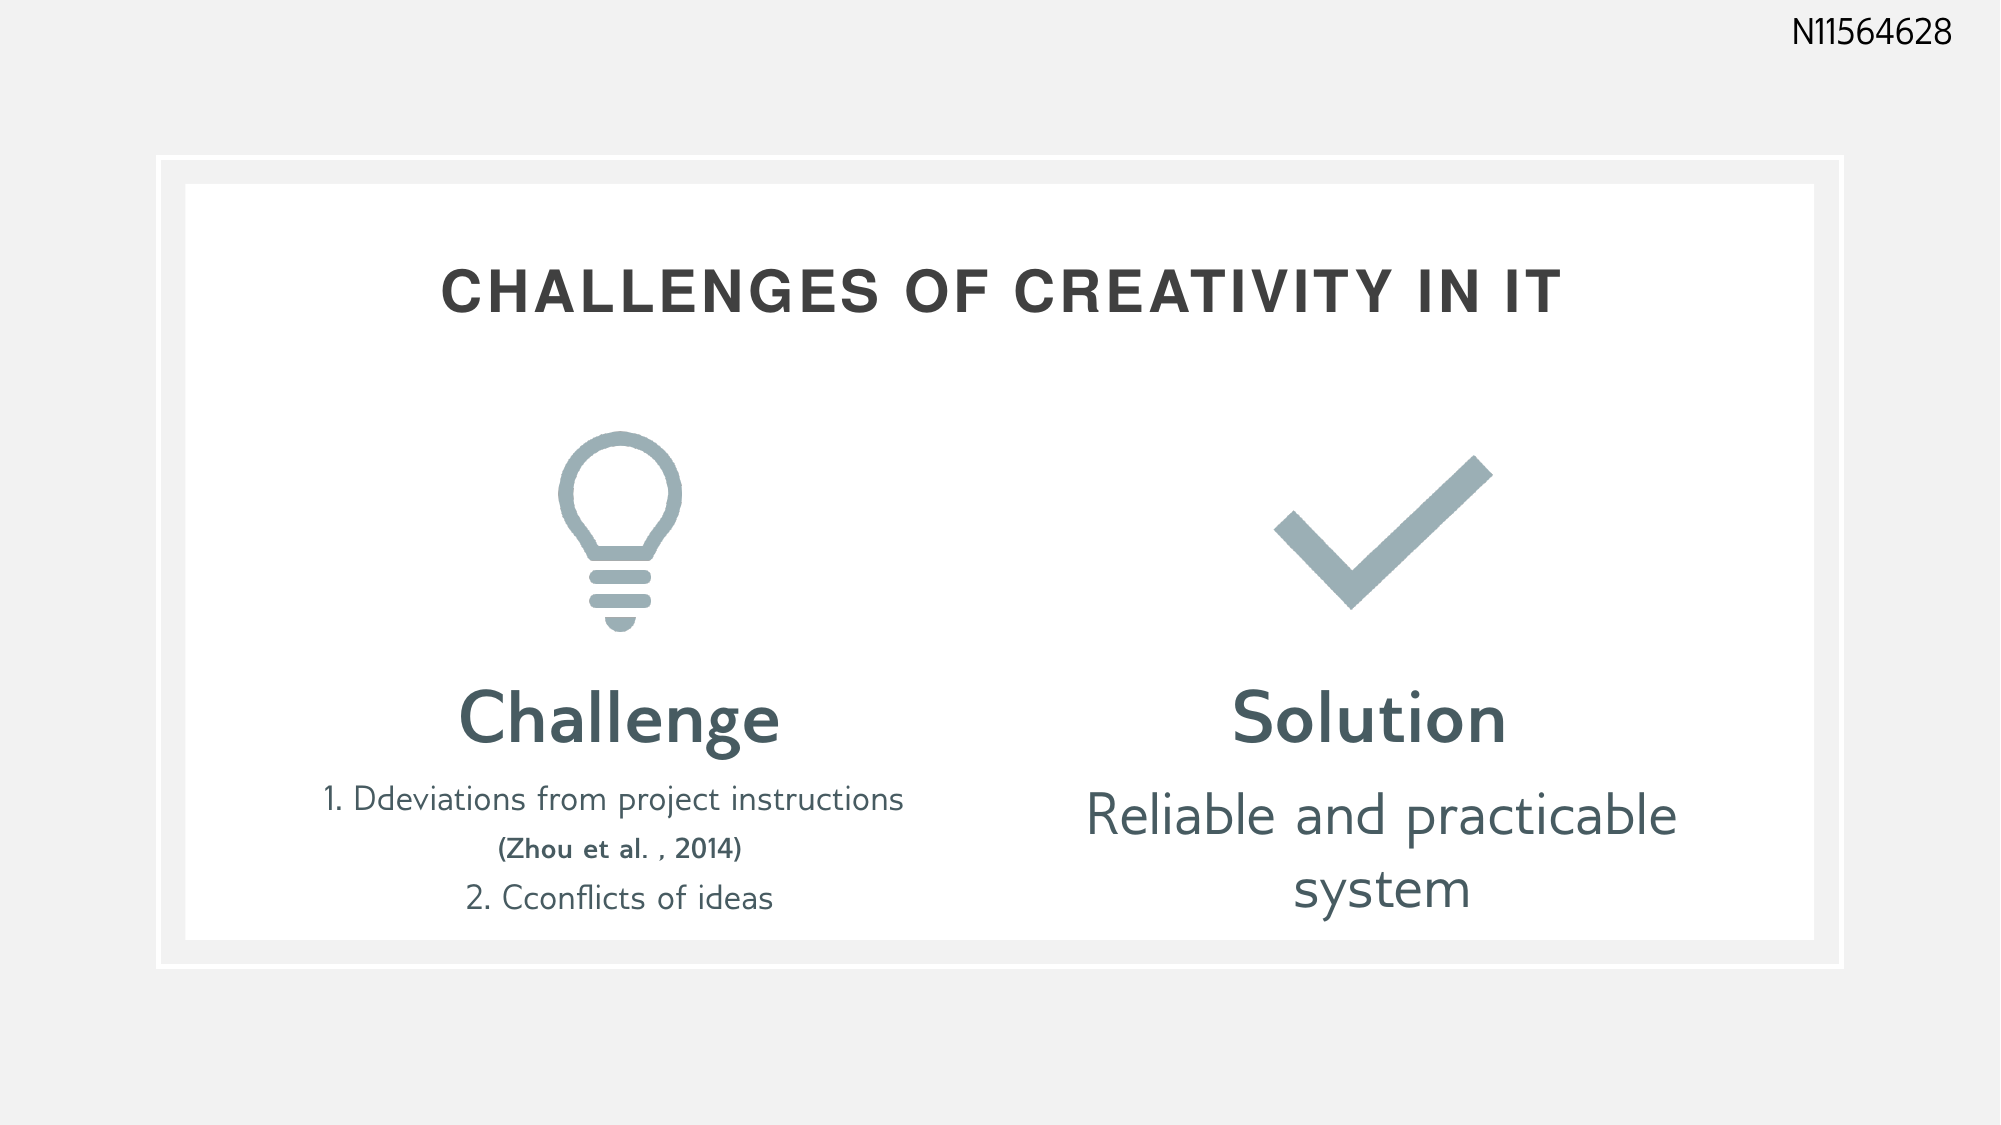

N11564628

# Challenges of Creativity in IT
Challenge
1. Ddeviations from project instructions
(Zhou et al. , 2014)
2. Cconflicts of ideas
Solution
Reliable and practicable system